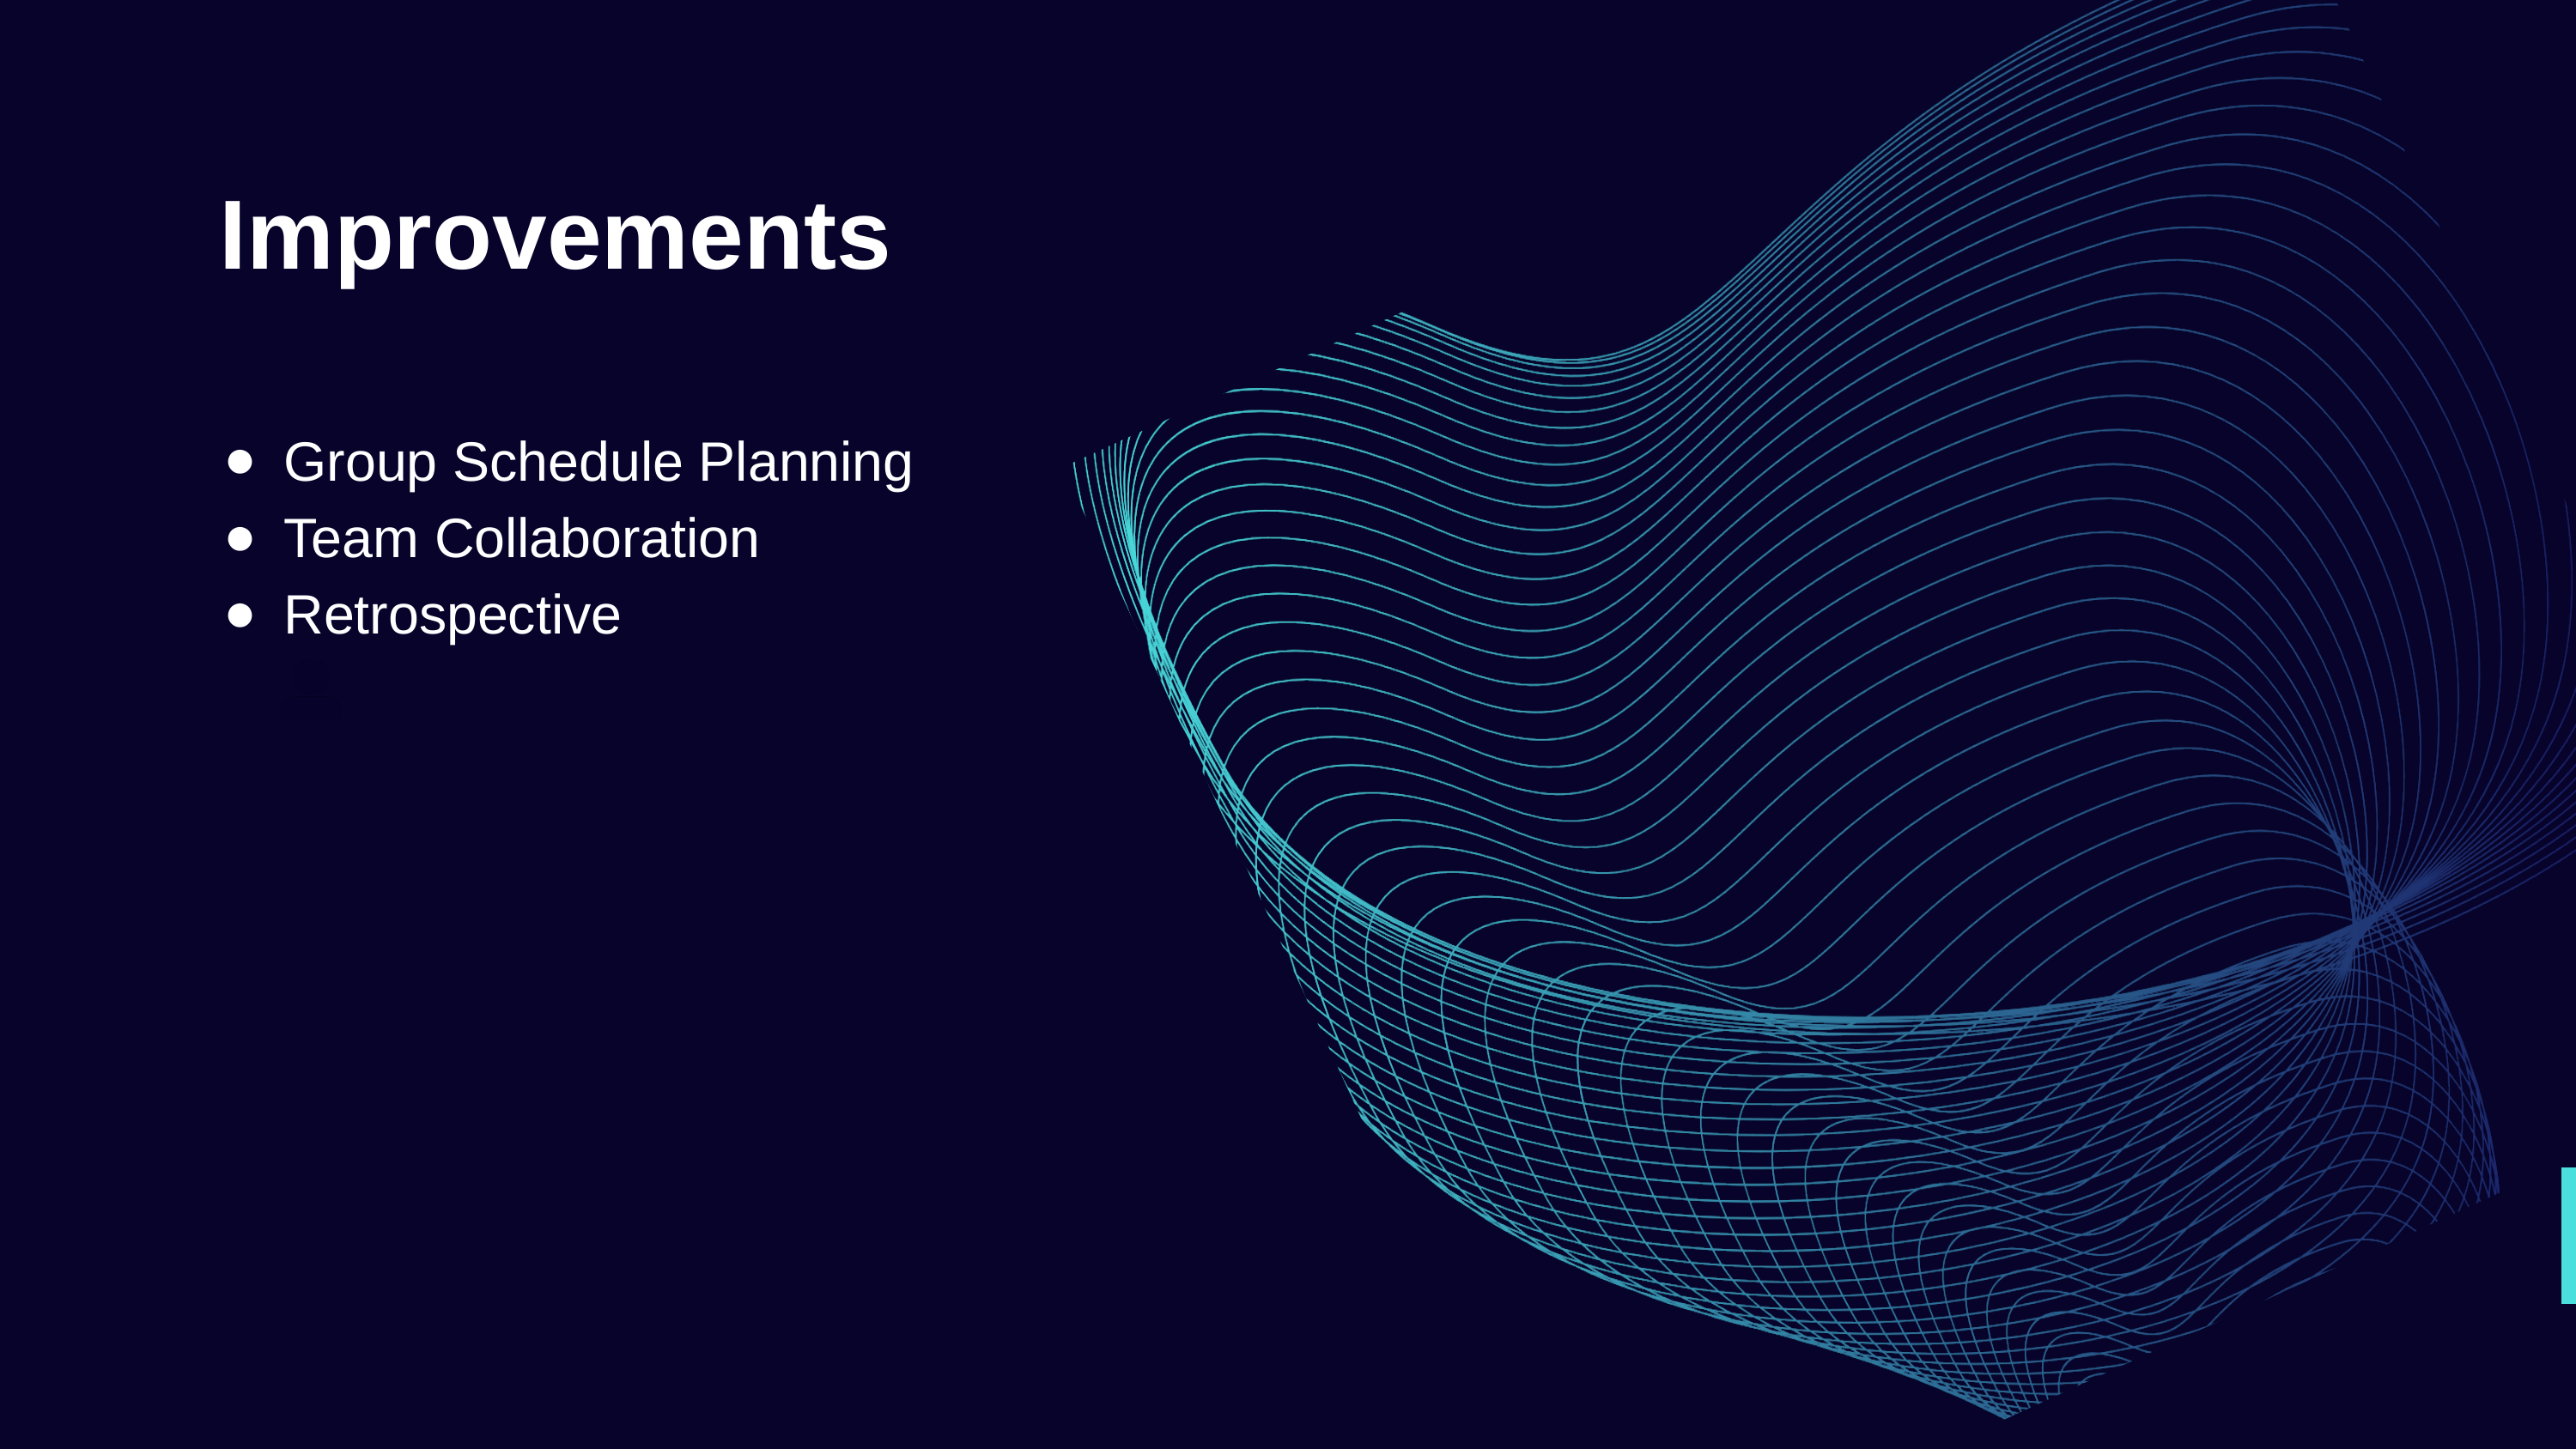

Improvements

Group Schedule Planning
Team Collaboration
Retrospective

120+